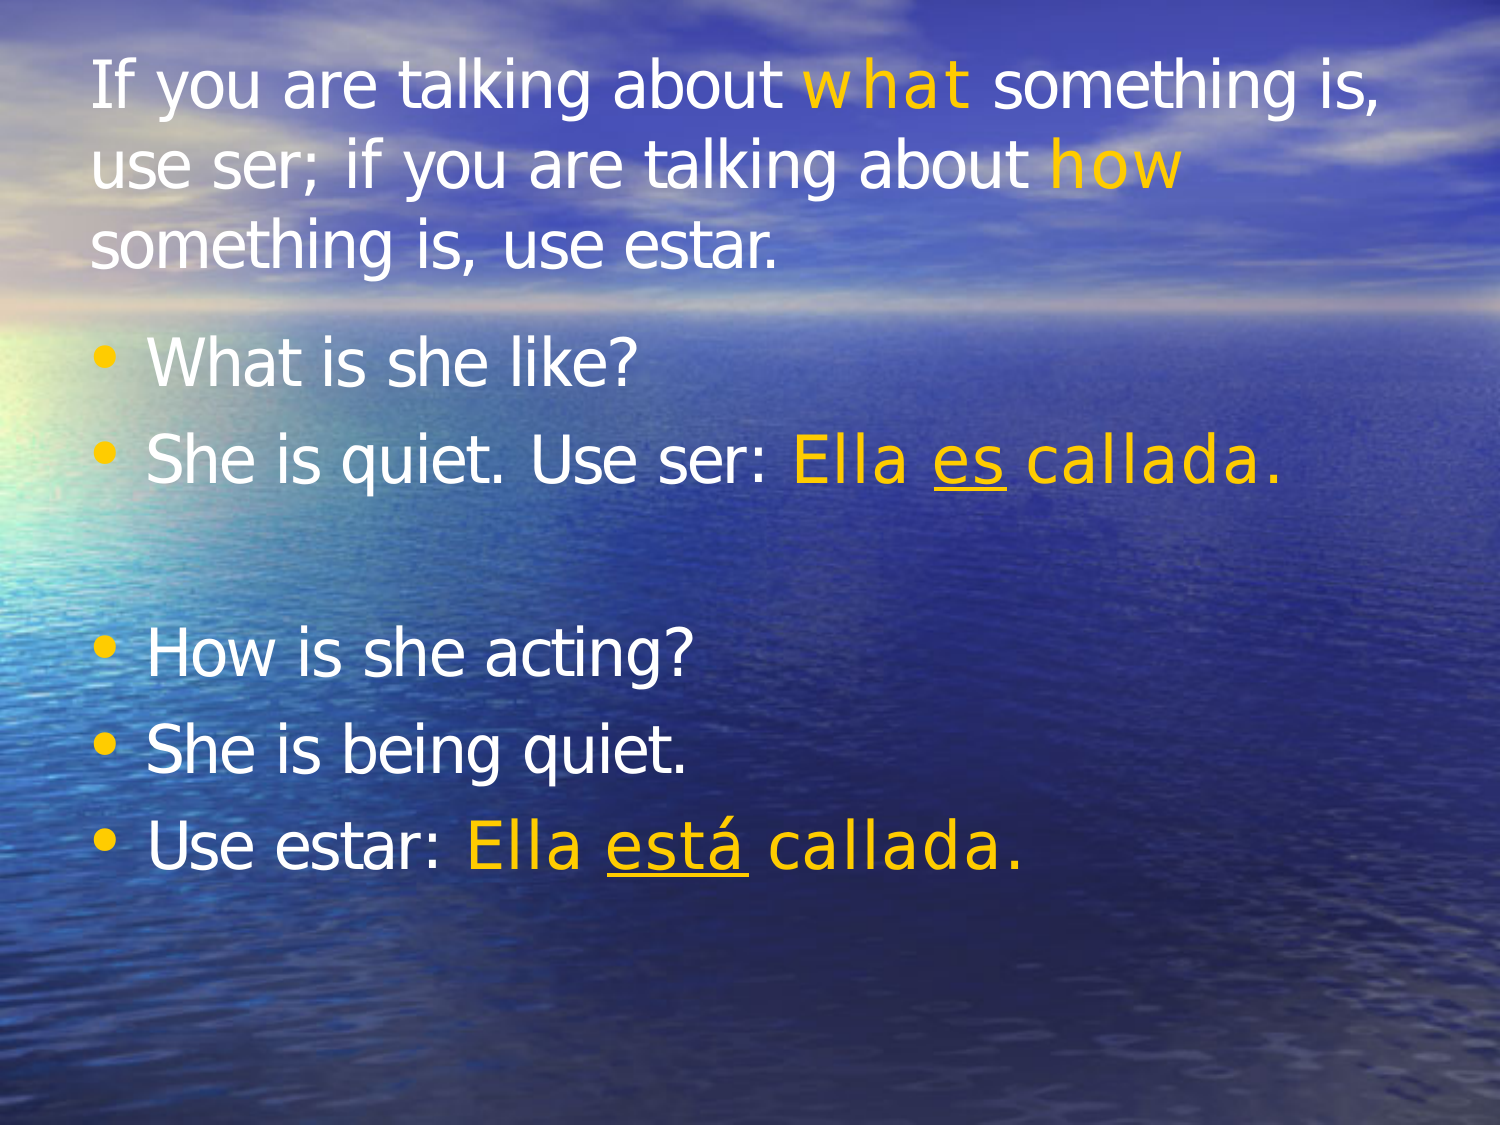

If you are talking about what something is, use ser; if you are talking about how something is, use estar.
What is she like?
She is quiet. Use ser: Ella es callada.

How is she acting?
She is being quiet.
Use estar: Ella está callada.